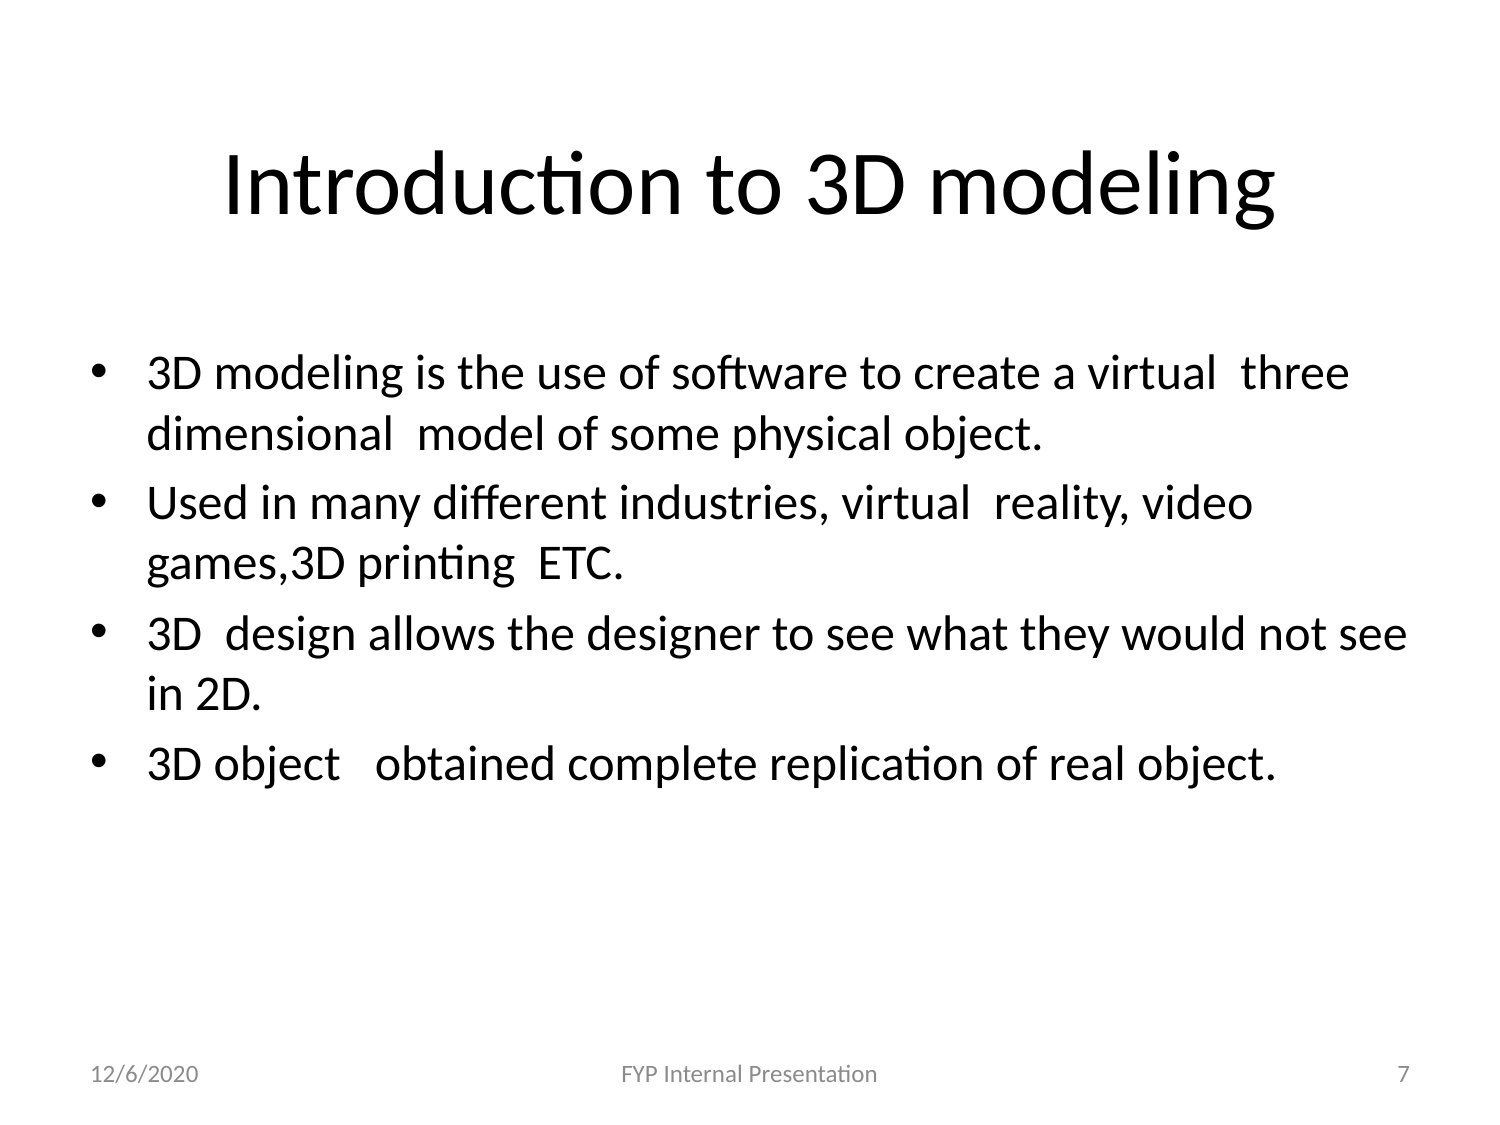

# Introduction to 3D modeling

3D modeling is the use of software to create a virtual  three dimensional  model of some physical object.
Used in many different industries, virtual  reality, video games,3D printing  ETC.
3D  design allows the designer to see what they would not see in 2D.
3D object   obtained complete replication of real object.

12/6/2020
FYP Internal Presentation
7